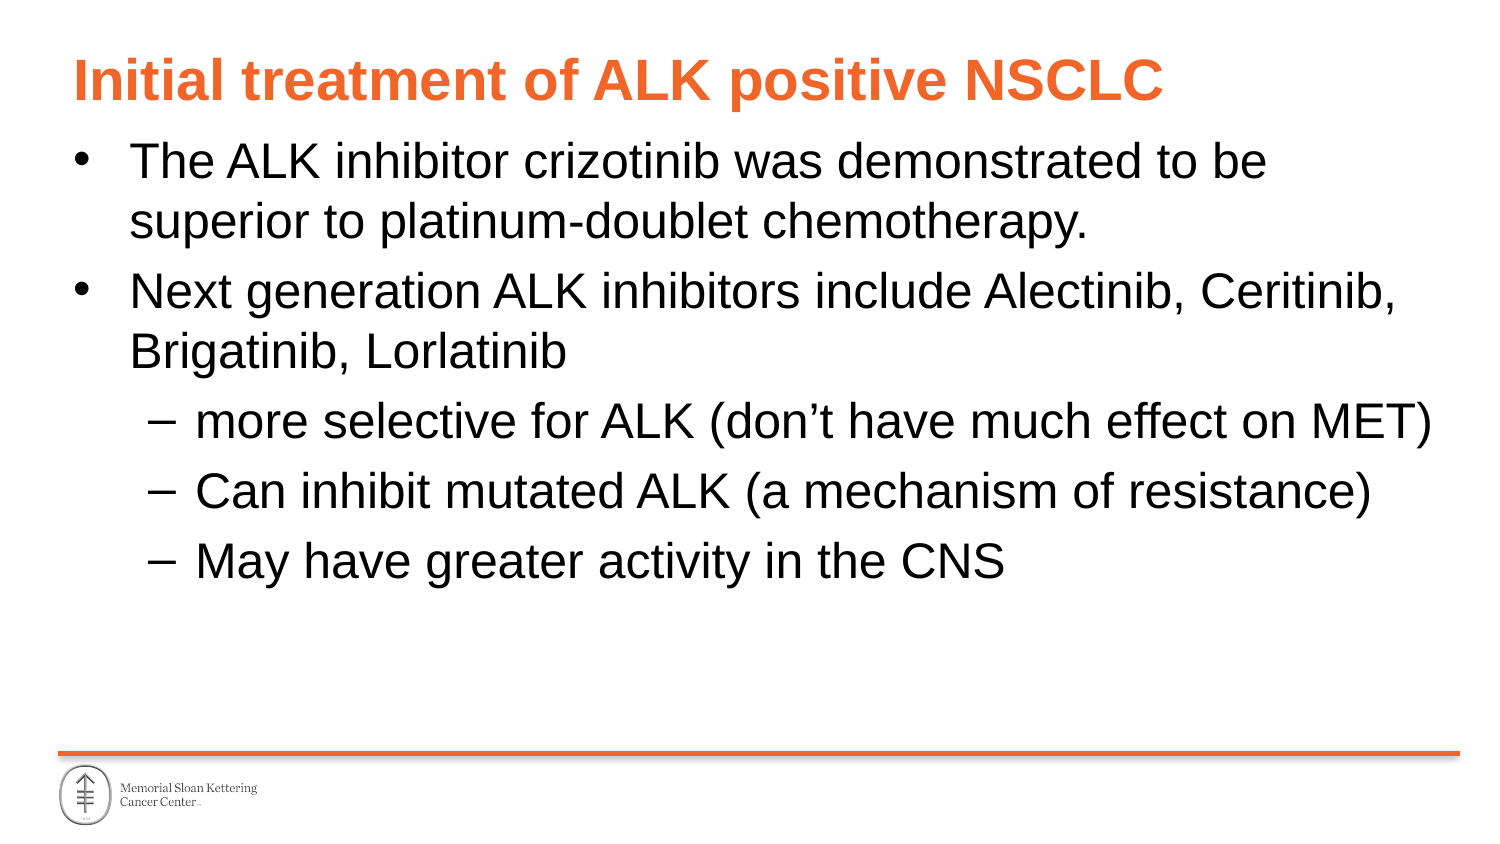

# Initial treatment of ALK positive NSCLC
The ALK inhibitor crizotinib was demonstrated to be superior to platinum-doublet chemotherapy.
Next generation ALK inhibitors include Alectinib, Ceritinib, Brigatinib, Lorlatinib
more selective for ALK (don’t have much effect on MET)
Can inhibit mutated ALK (a mechanism of resistance)
May have greater activity in the CNS